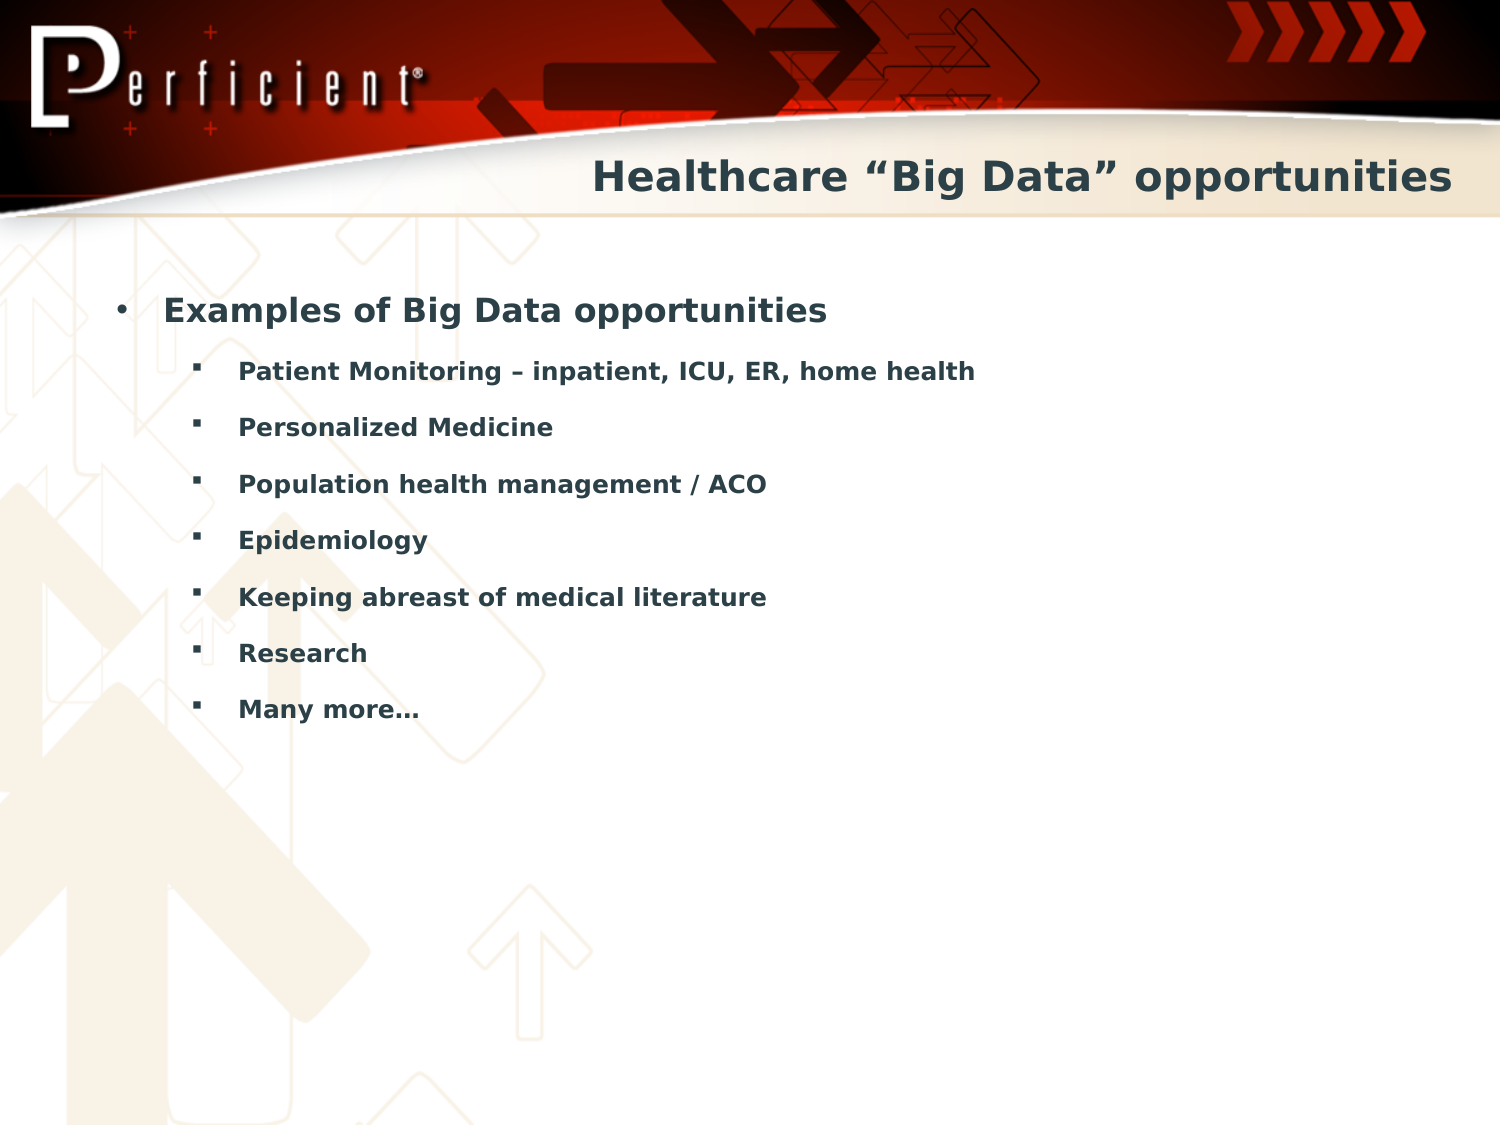

Healthcare “Big Data” opportunities

Examples of Big Data opportunities
Patient Monitoring – inpatient, ICU, ER, home health
Personalized Medicine
Population health management / ACO
Epidemiology
Keeping abreast of medical literature
Research
Many more…